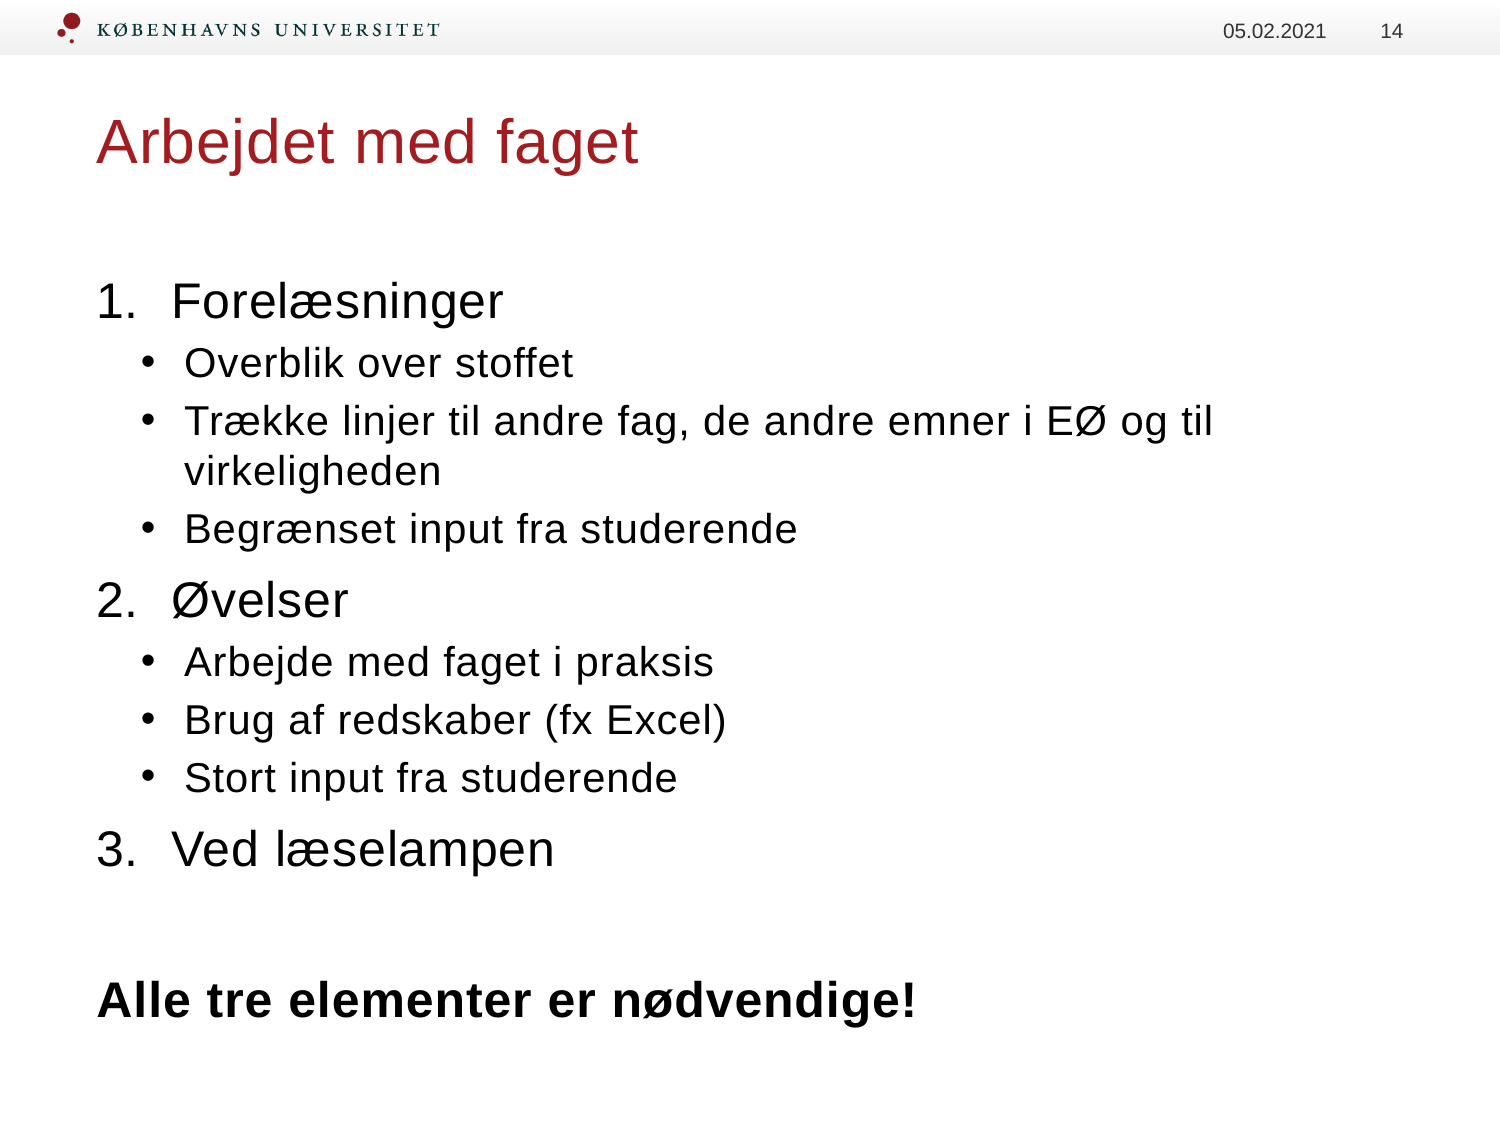

05.02.2021
14
# Arbejdet med faget
Forelæsninger
Overblik over stoffet
Trække linjer til andre fag, de andre emner i EØ og til virkeligheden
Begrænset input fra studerende
Øvelser
Arbejde med faget i praksis
Brug af redskaber (fx Excel)
Stort input fra studerende
Ved læselampen

Alle tre elementer er nødvendige!